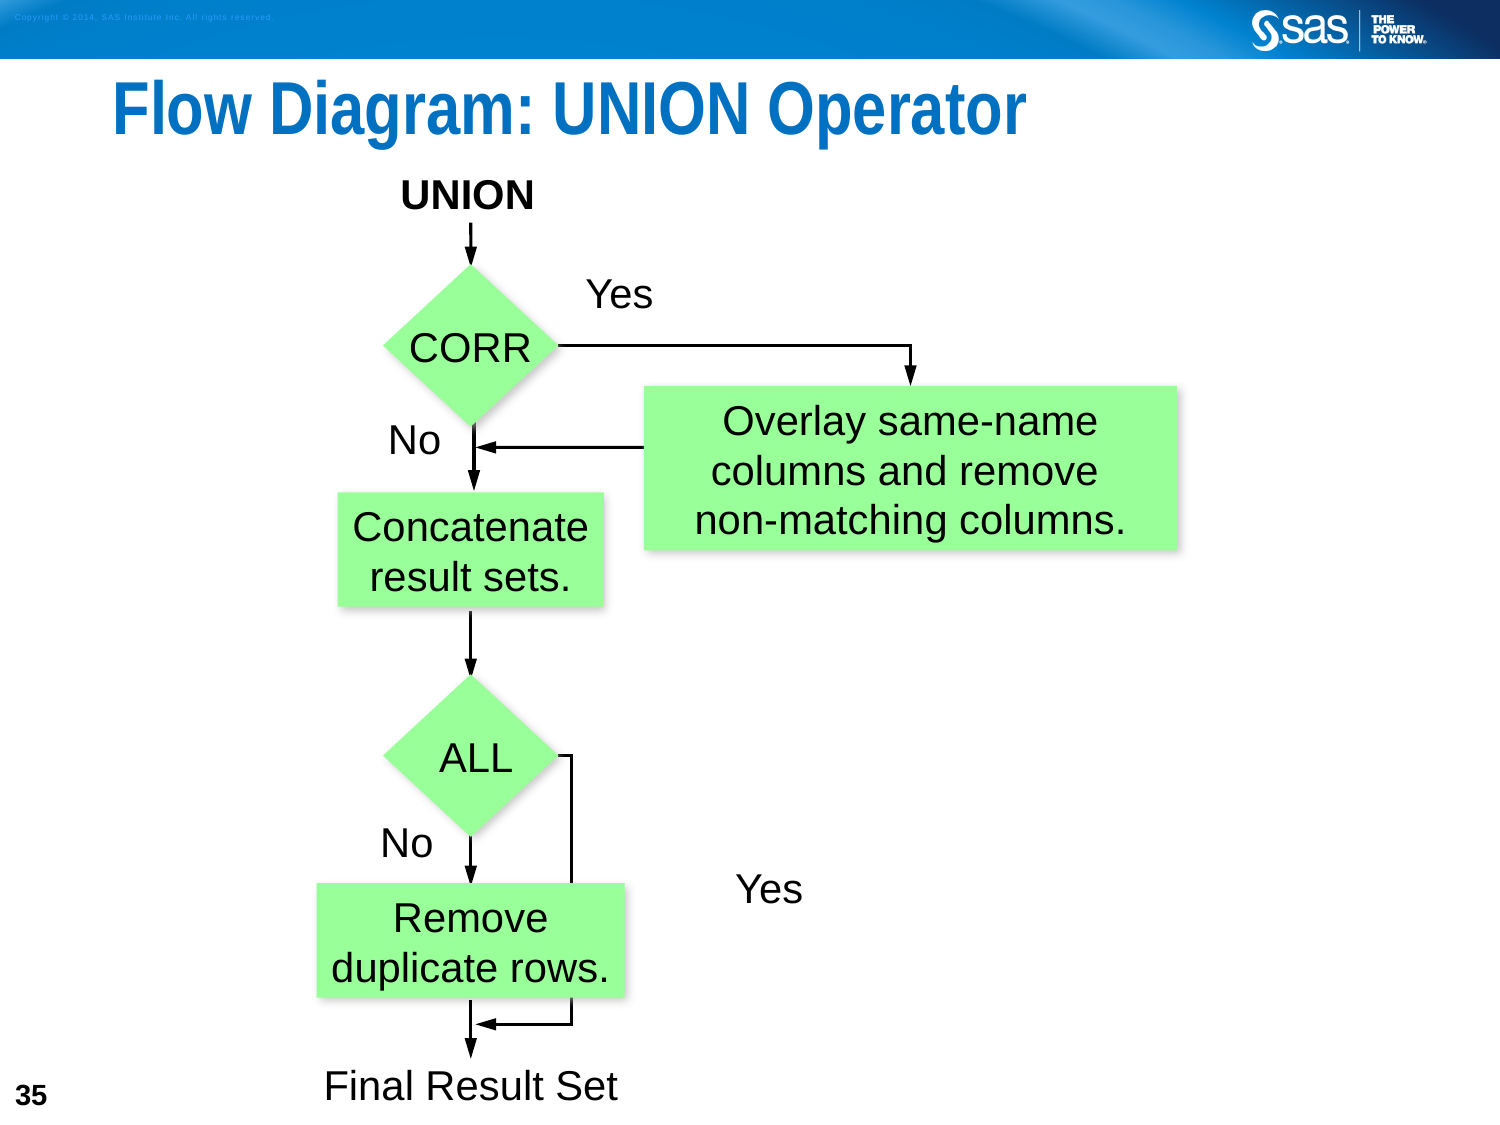

# Flow Diagram: UNION Operator
UNION

CORR
Yes
Overlay same-name columns and remove
non-matching columns.
No

Concatenate
result sets.
 ALL
No
Yes
Remove
duplicate rows.
Final Result Set